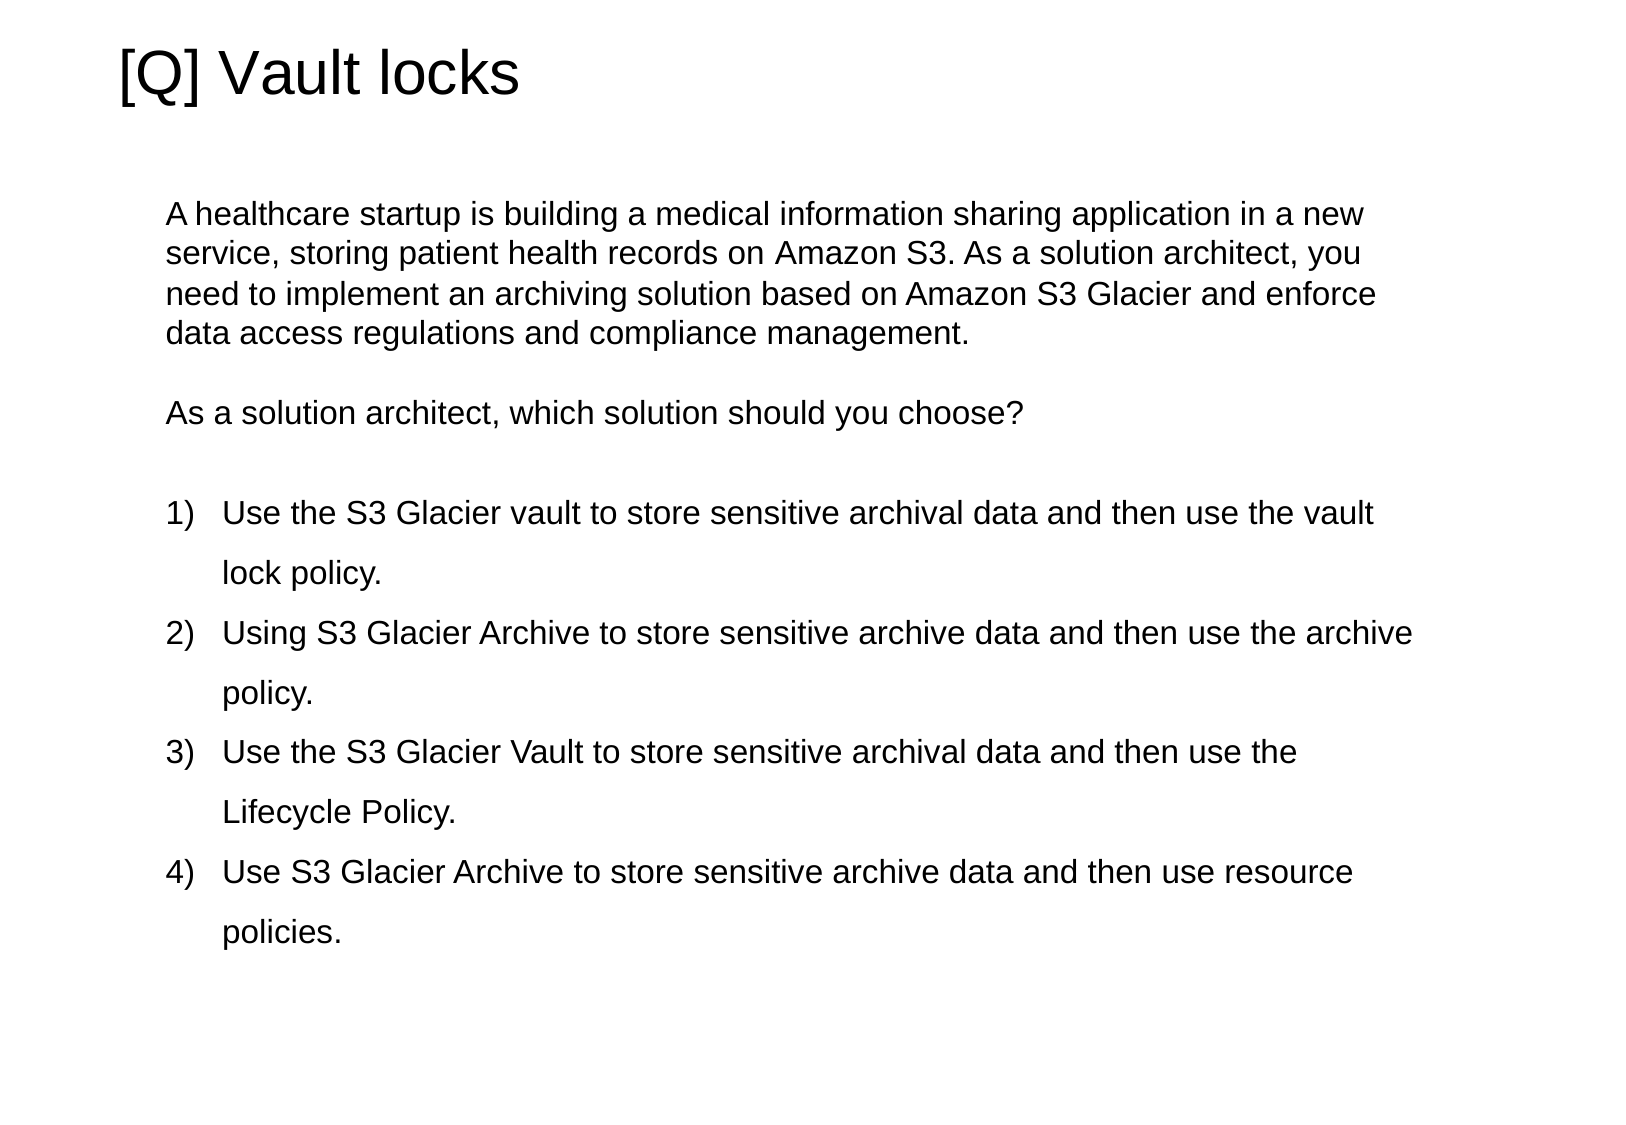

[Q] Vault locks
A healthcare startup is building a medical information sharing application in a new service, storing patient health records on Amazon S3. As a solution architect, you need to implement an archiving solution based on Amazon S3 Glacier and enforce data access regulations and compliance management.

As a solution architect, which solution should you choose?

Use the S3 Glacier vault to store sensitive archival data and then use the vault lock policy.
Using S3 Glacier Archive to store sensitive archive data and then use the archive policy.
Use the S3 Glacier Vault to store sensitive archival data and then use the Lifecycle Policy.
Use S3 Glacier Archive to store sensitive archive data and then use resource policies.